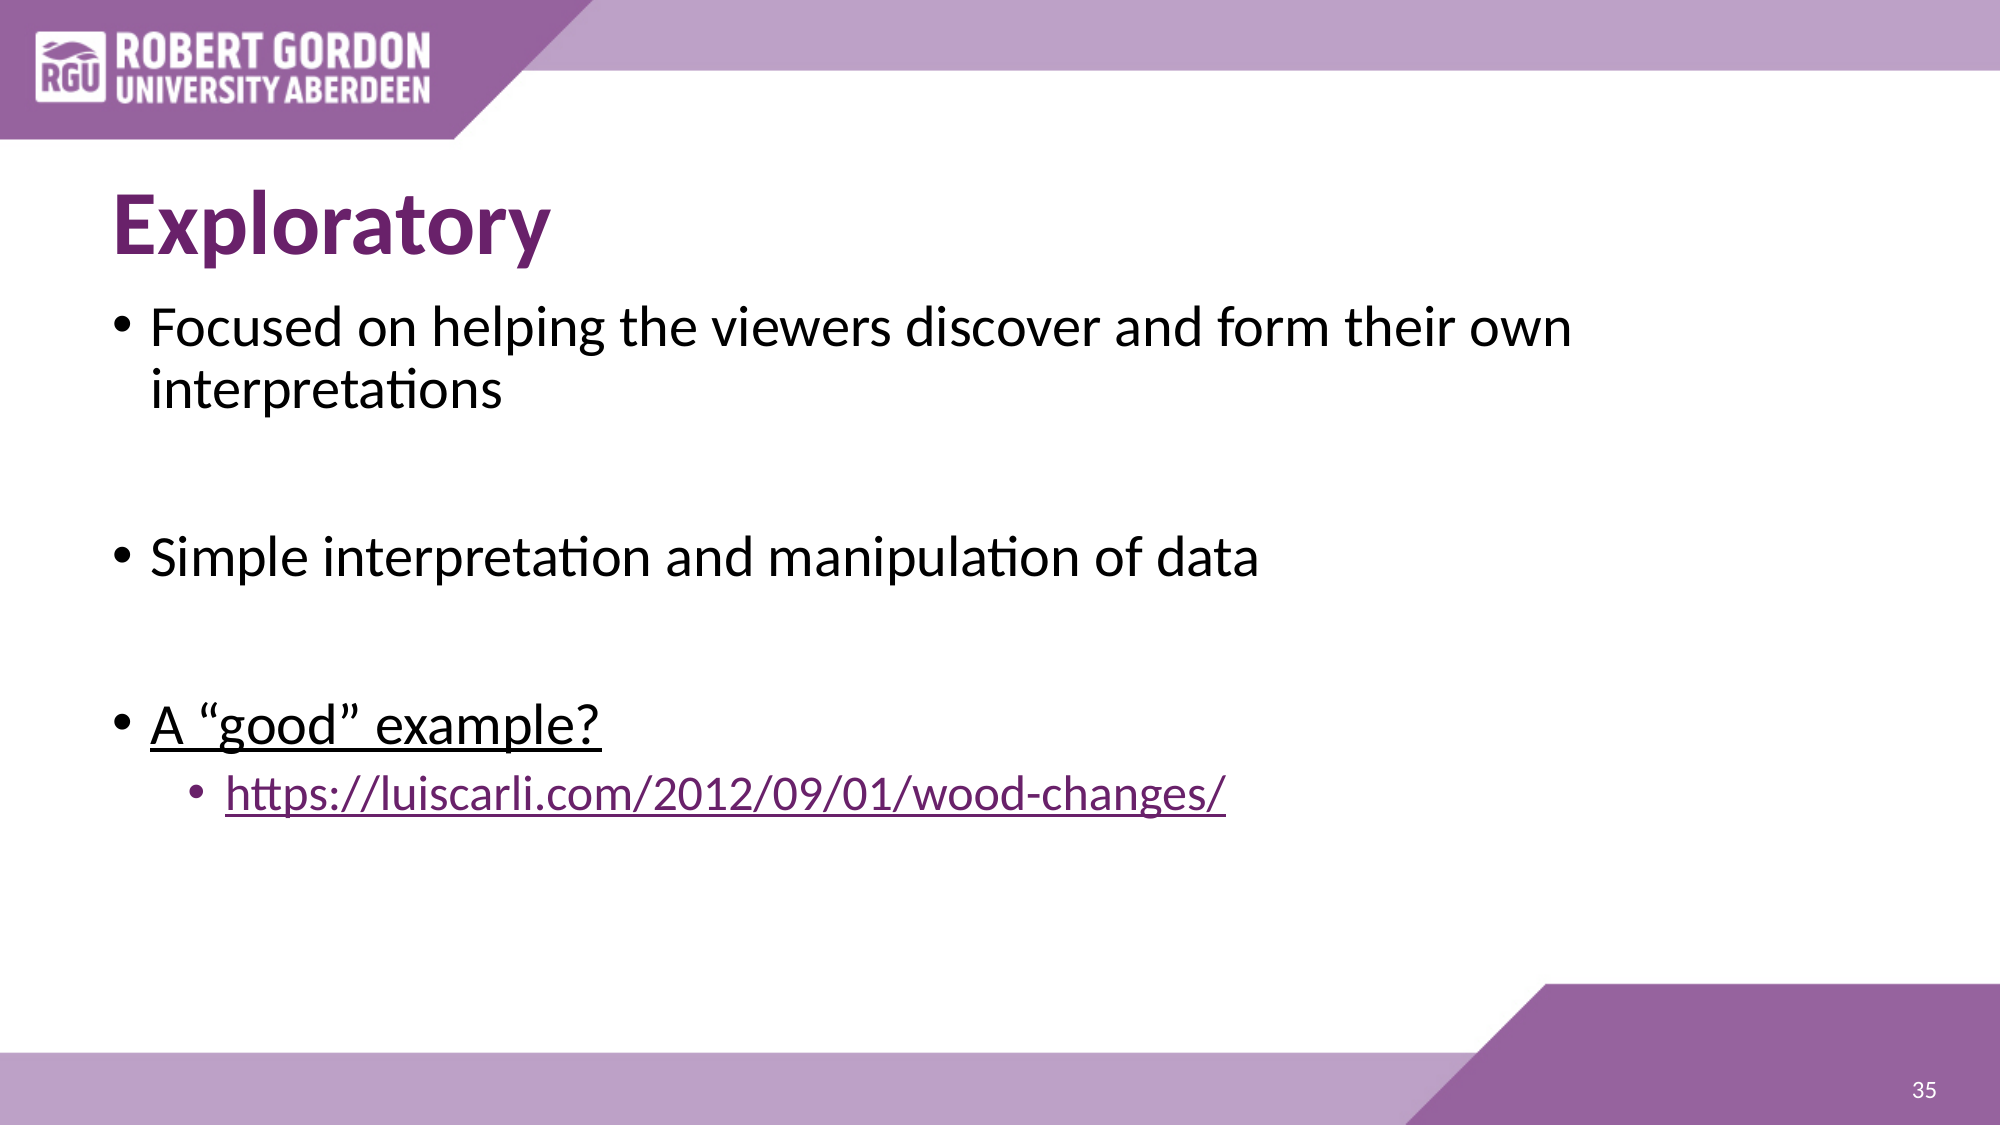

# Exploratory
Focused on helping the viewers discover and form their own interpretations

Simple interpretation and manipulation of data

A “good” example?
https://luiscarli.com/2012/09/01/wood-changes/
35